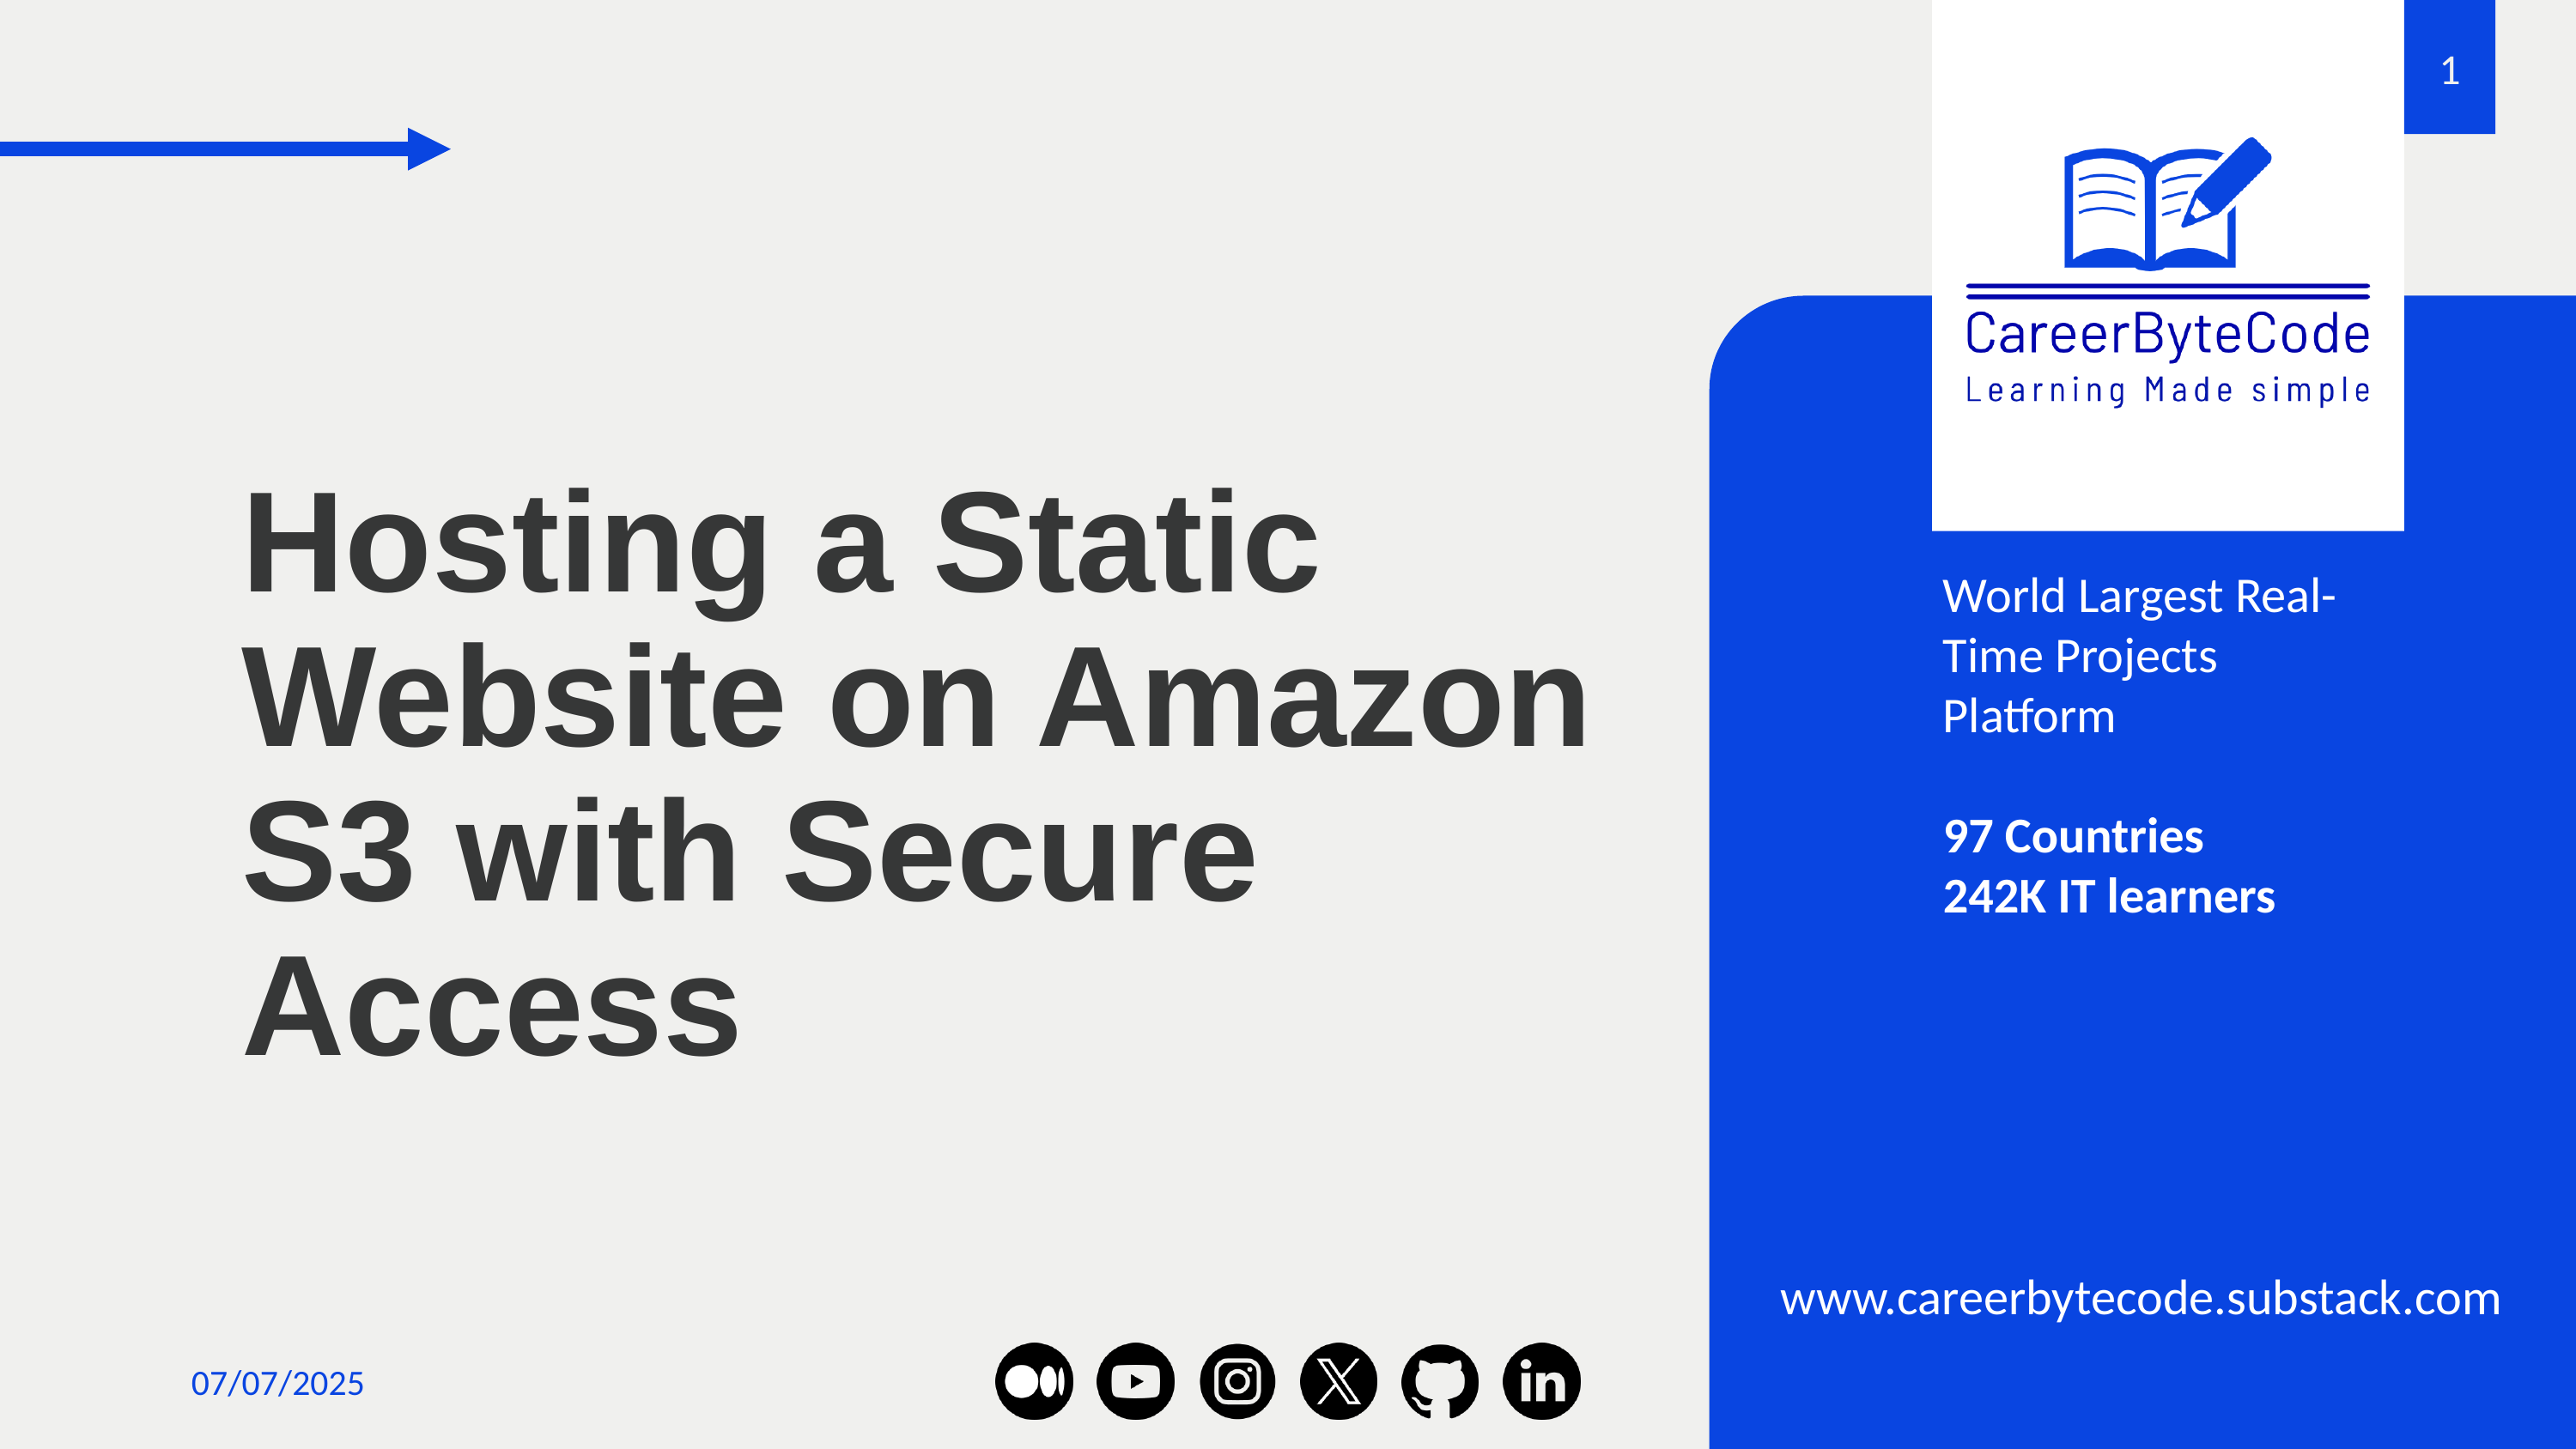

1
# Hosting a Static Website on Amazon S3 with Secure Access
07/07/2025
CareerByteCode